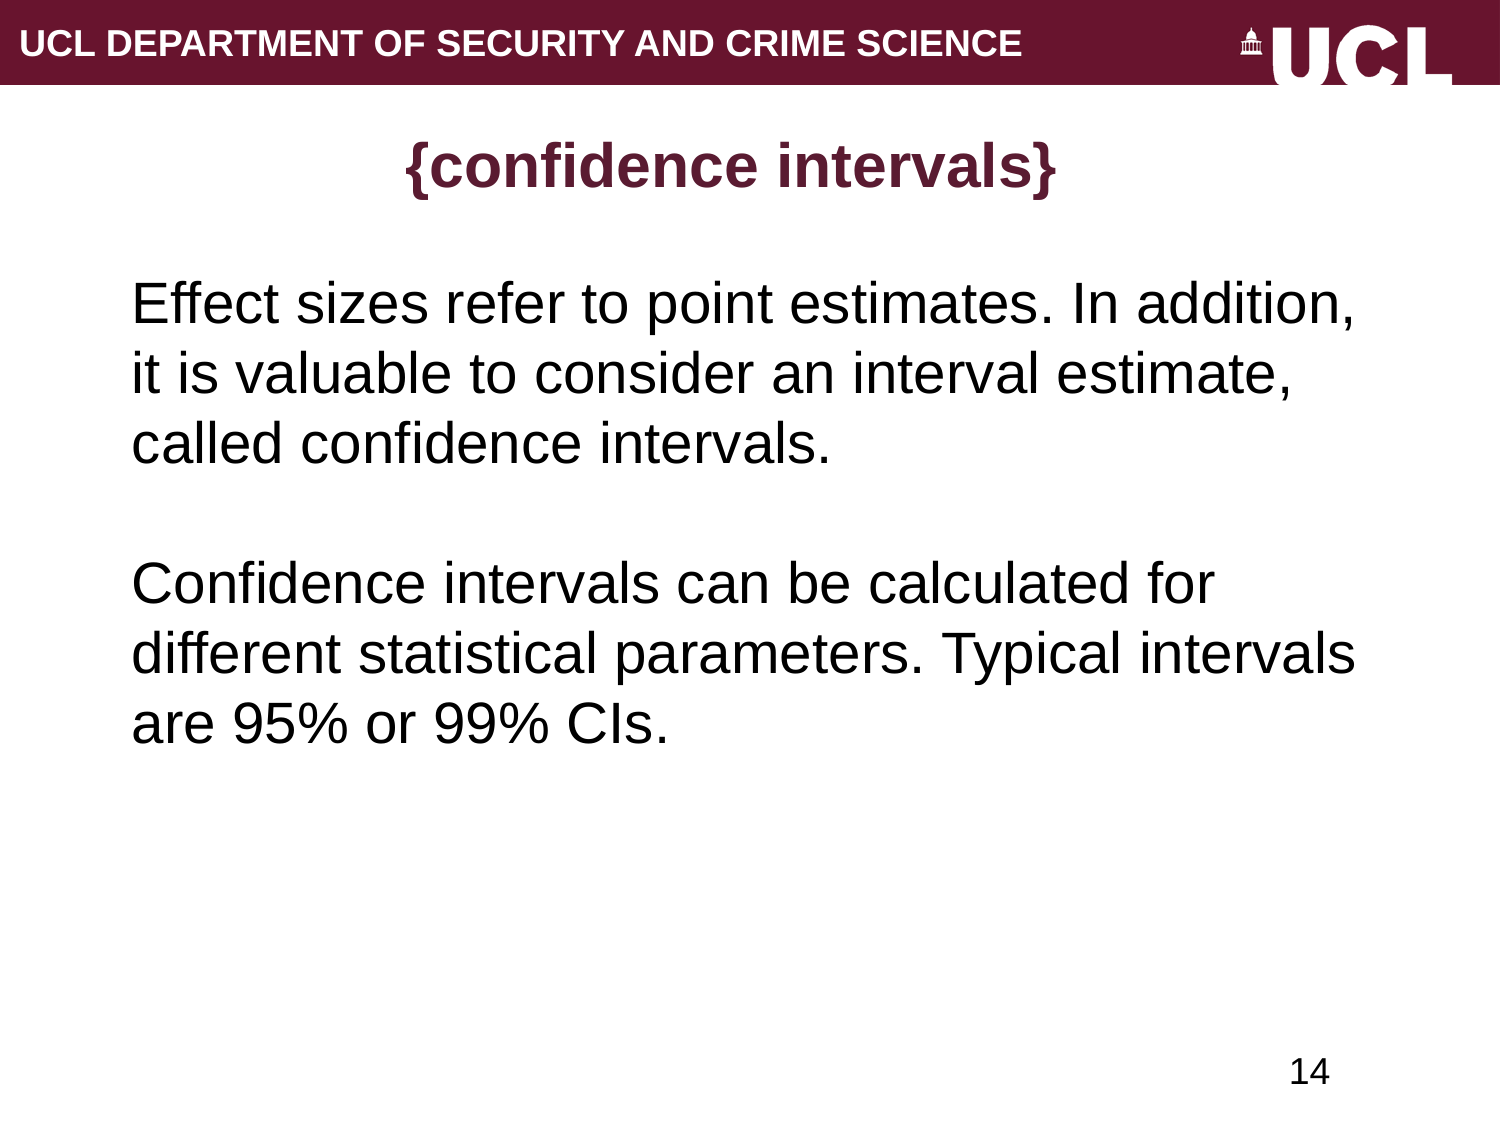

# {confidence intervals}
Effect sizes refer to point estimates. In addition, it is valuable to consider an interval estimate, called confidence intervals.

Confidence intervals can be calculated for different statistical parameters. Typical intervals are 95% or 99% CIs.
14